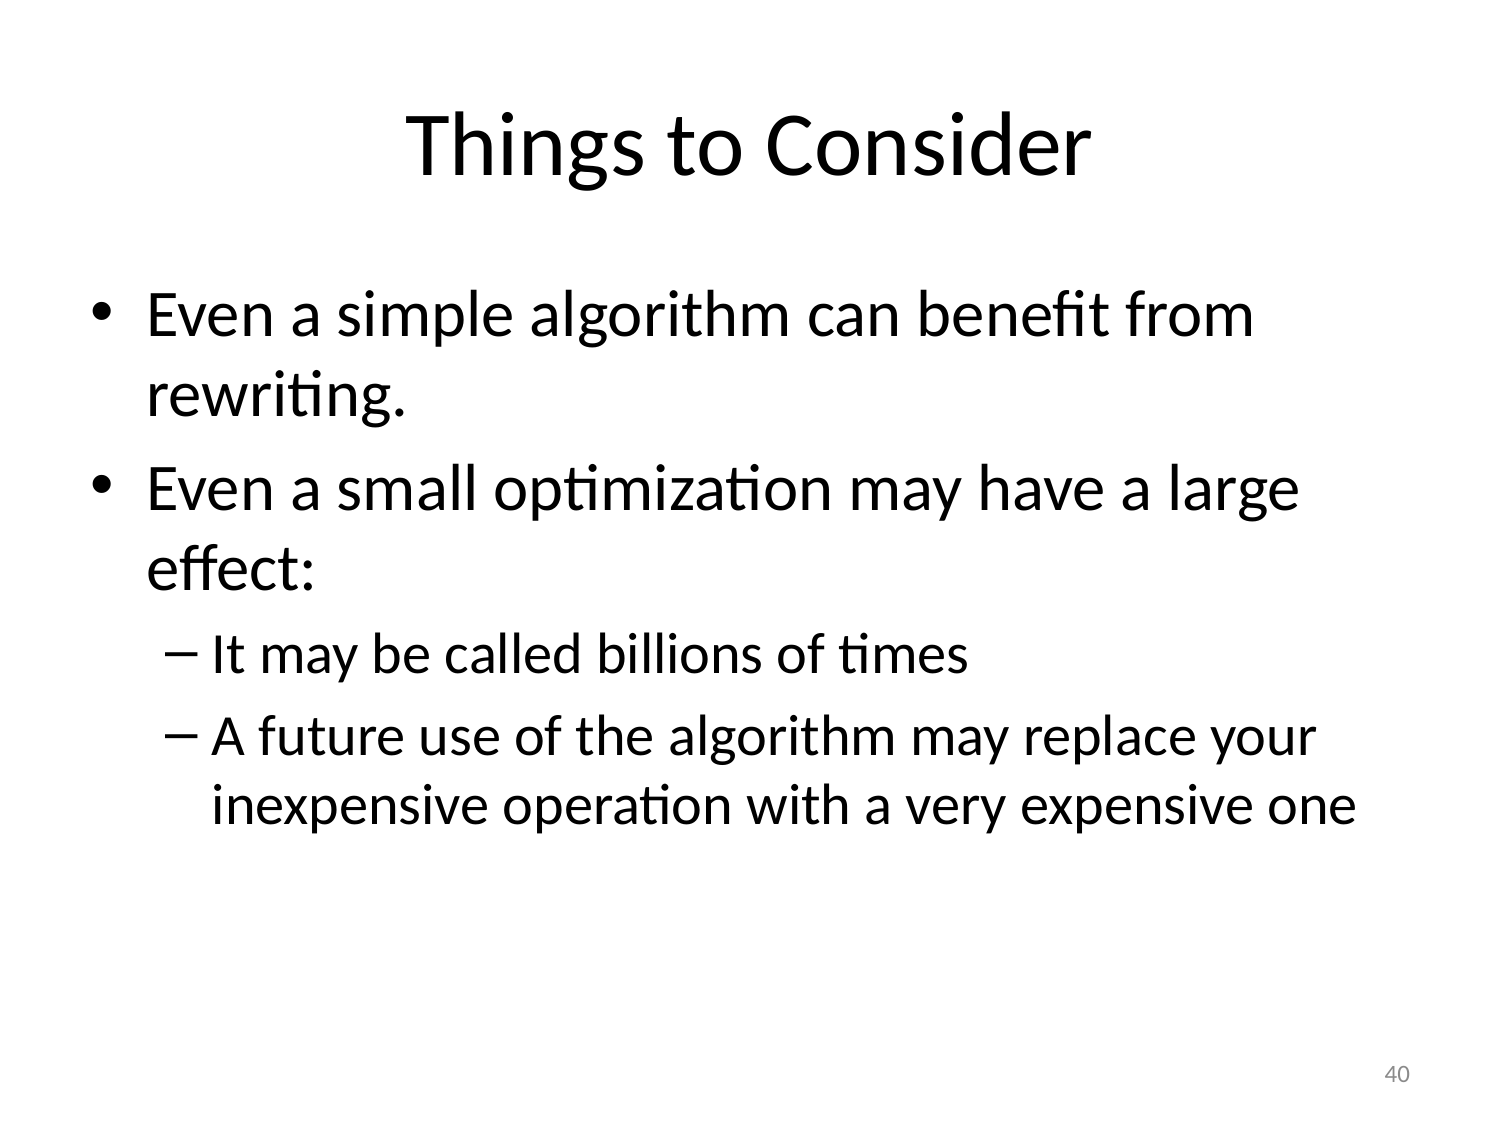

# Things to Consider
Even a simple algorithm can benefit from rewriting.
Even a small optimization may have a large effect:
It may be called billions of times
A future use of the algorithm may replace your inexpensive operation with a very expensive one
40